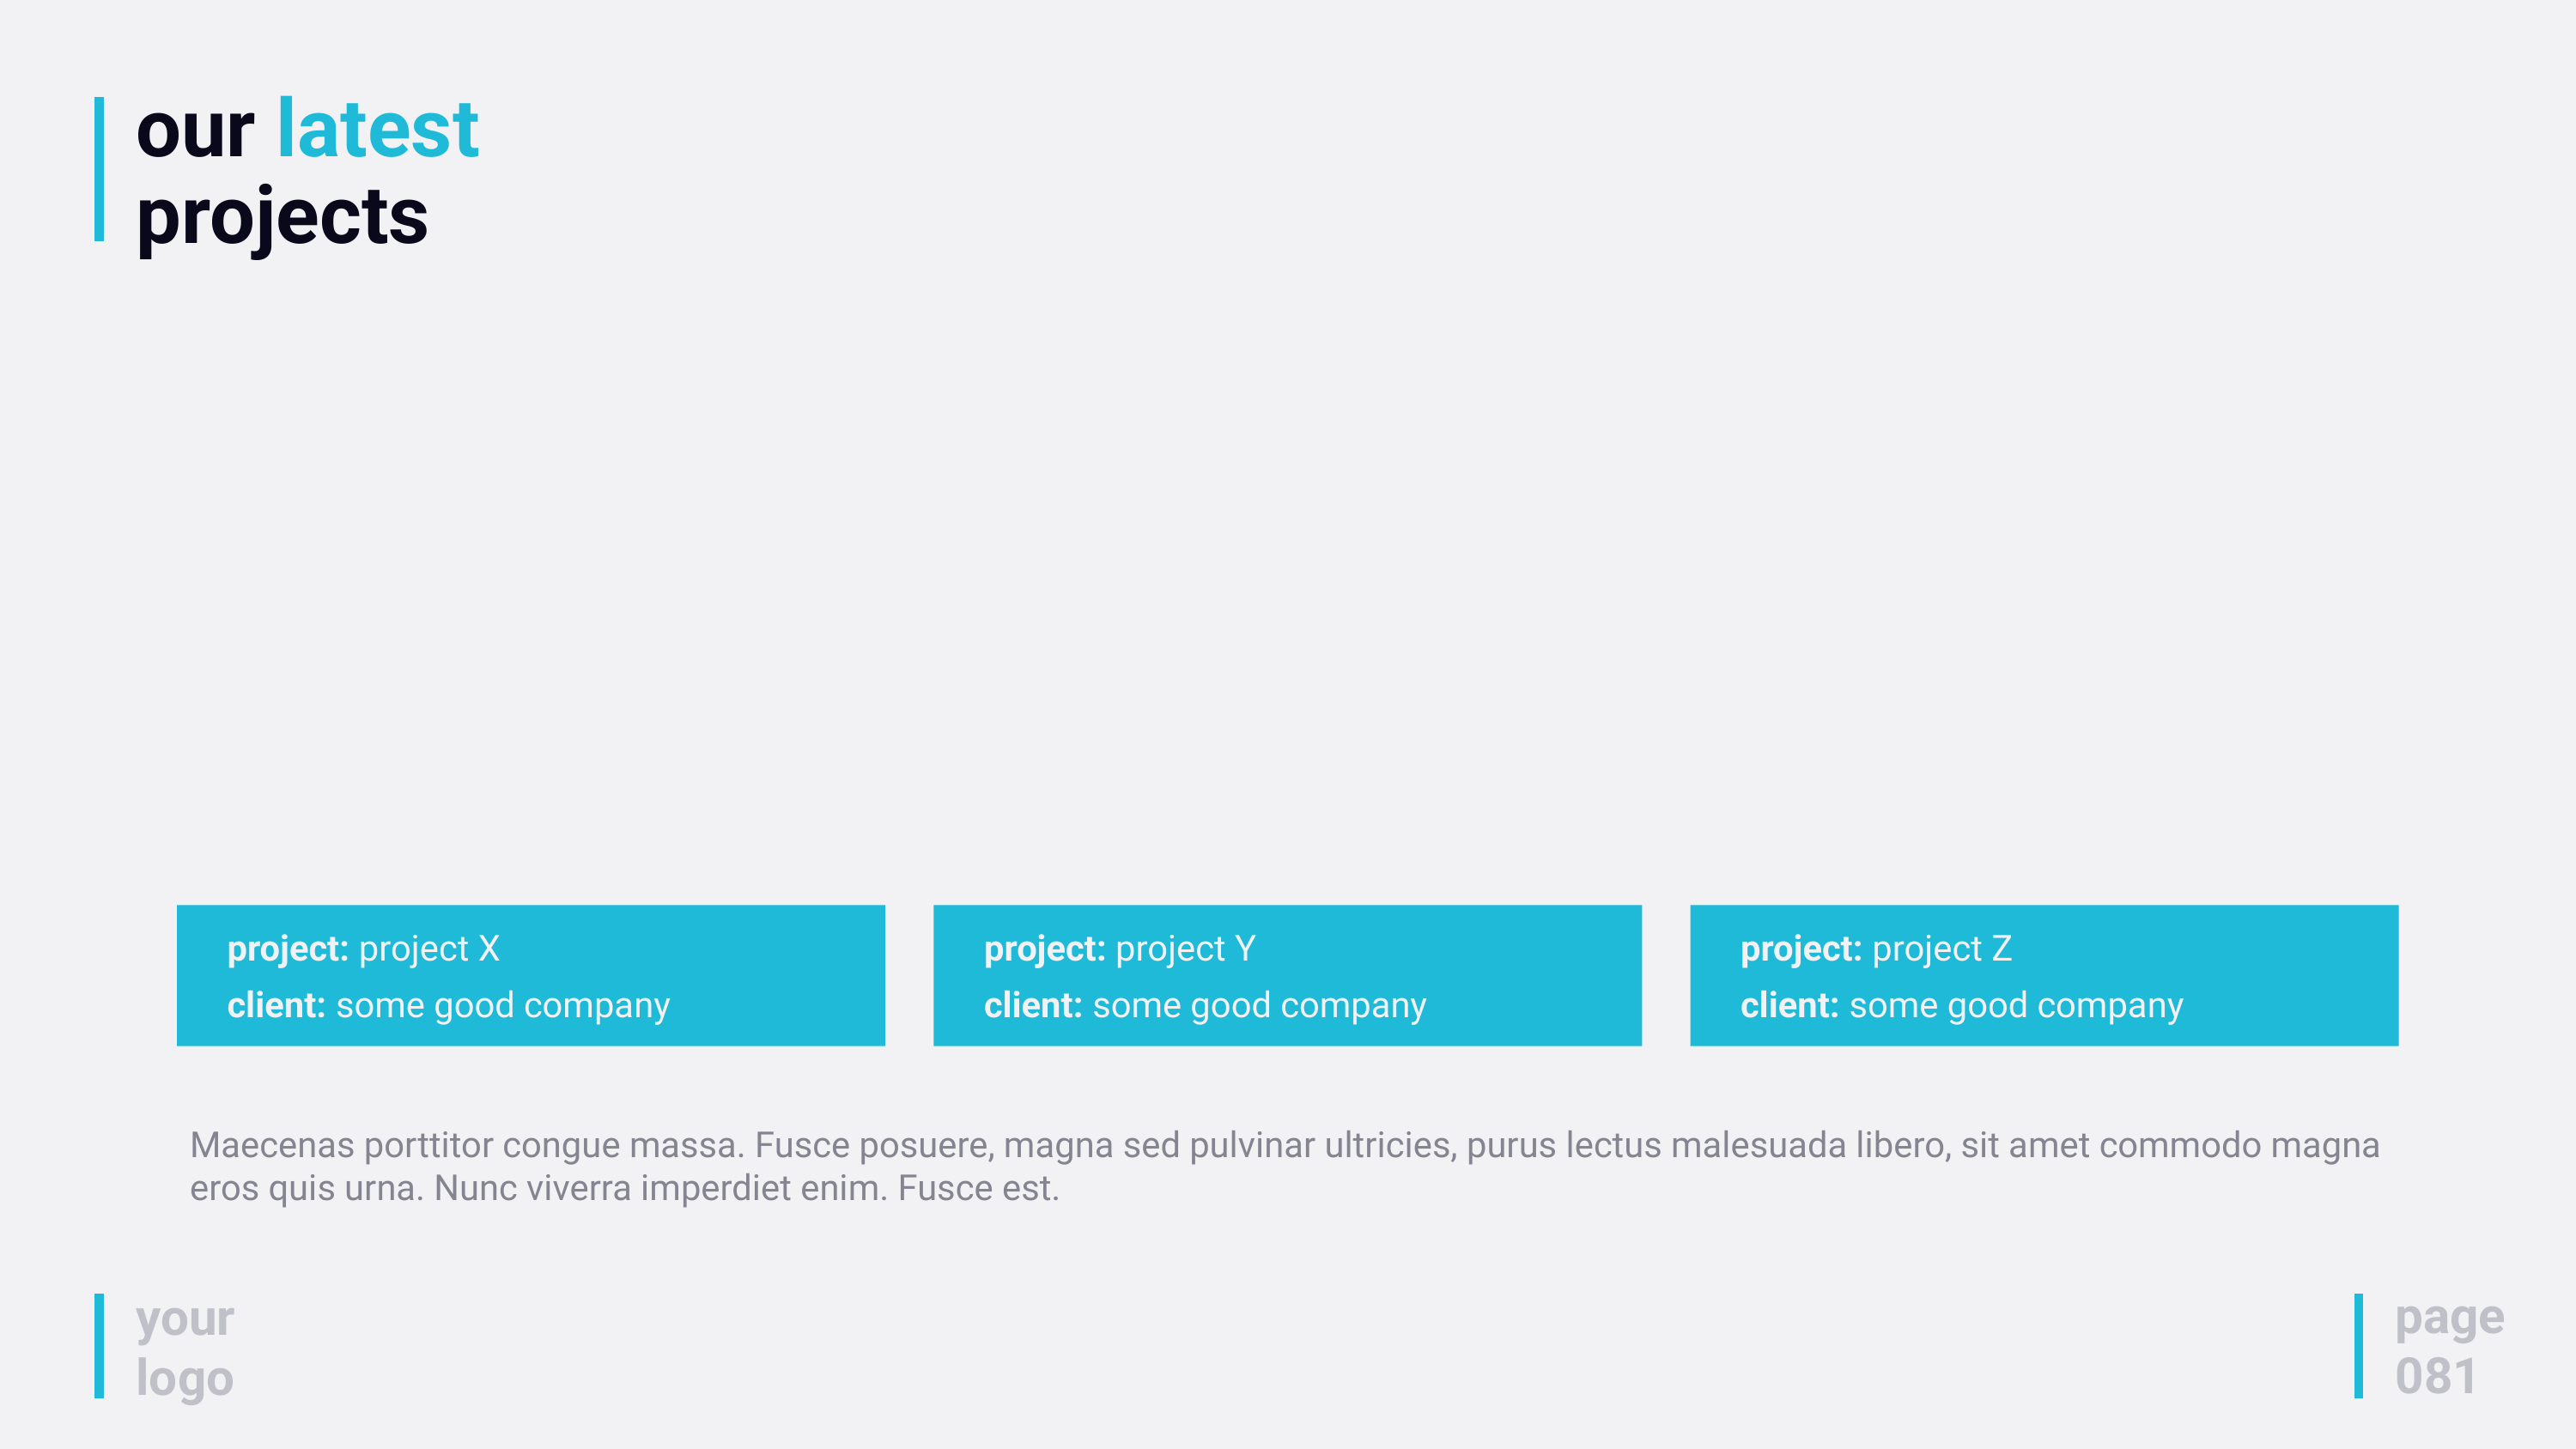

# our latest projects

project: project X
client: some good company

project: project Y
client: some good company

project: project Z
client: some good company
Maecenas porttitor congue massa. Fusce posuere, magna sed pulvinar ultricies, purus lectus malesuada libero, sit amet commodo magna eros quis urna. Nunc viverra imperdiet enim. Fusce est.
page
081